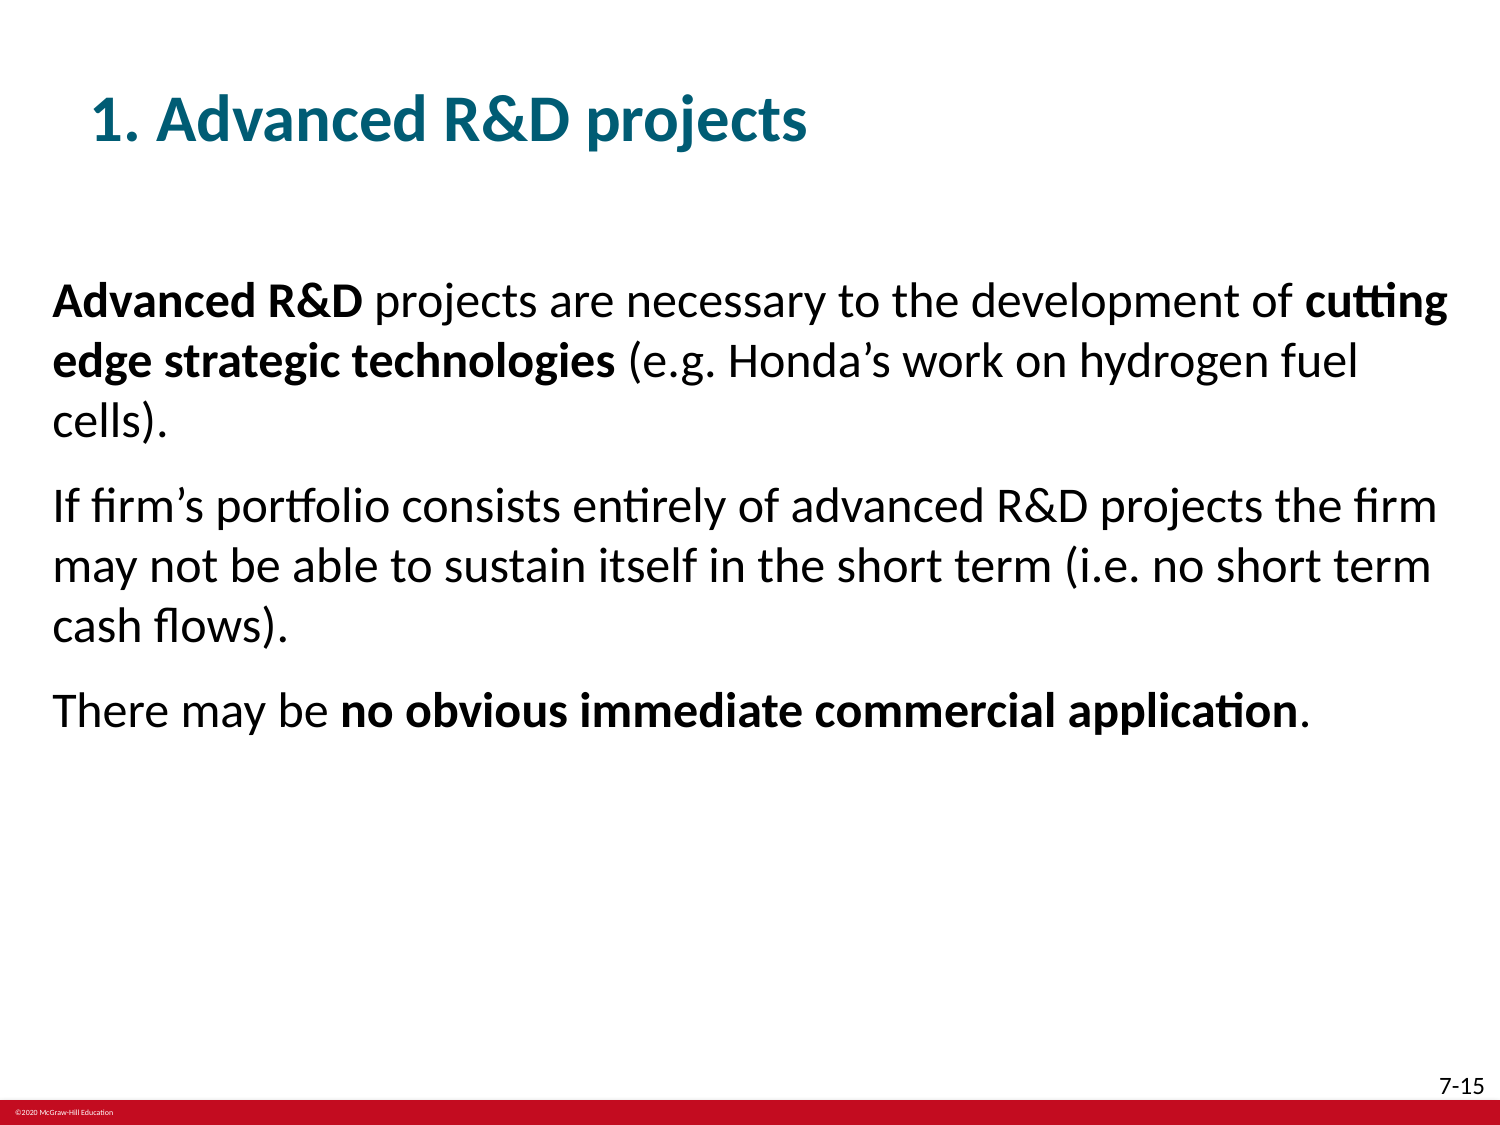

# 1. Advanced R&D projects

Advanced R&D projects are necessary to the development of cutting edge strategic technologies (e.g. Honda’s work on hydrogen fuel cells).
If firm’s portfolio consists entirely of advanced R&D projects the firm may not be able to sustain itself in the short term (i.e. no short term cash flows).
There may be no obvious immediate commercial application.